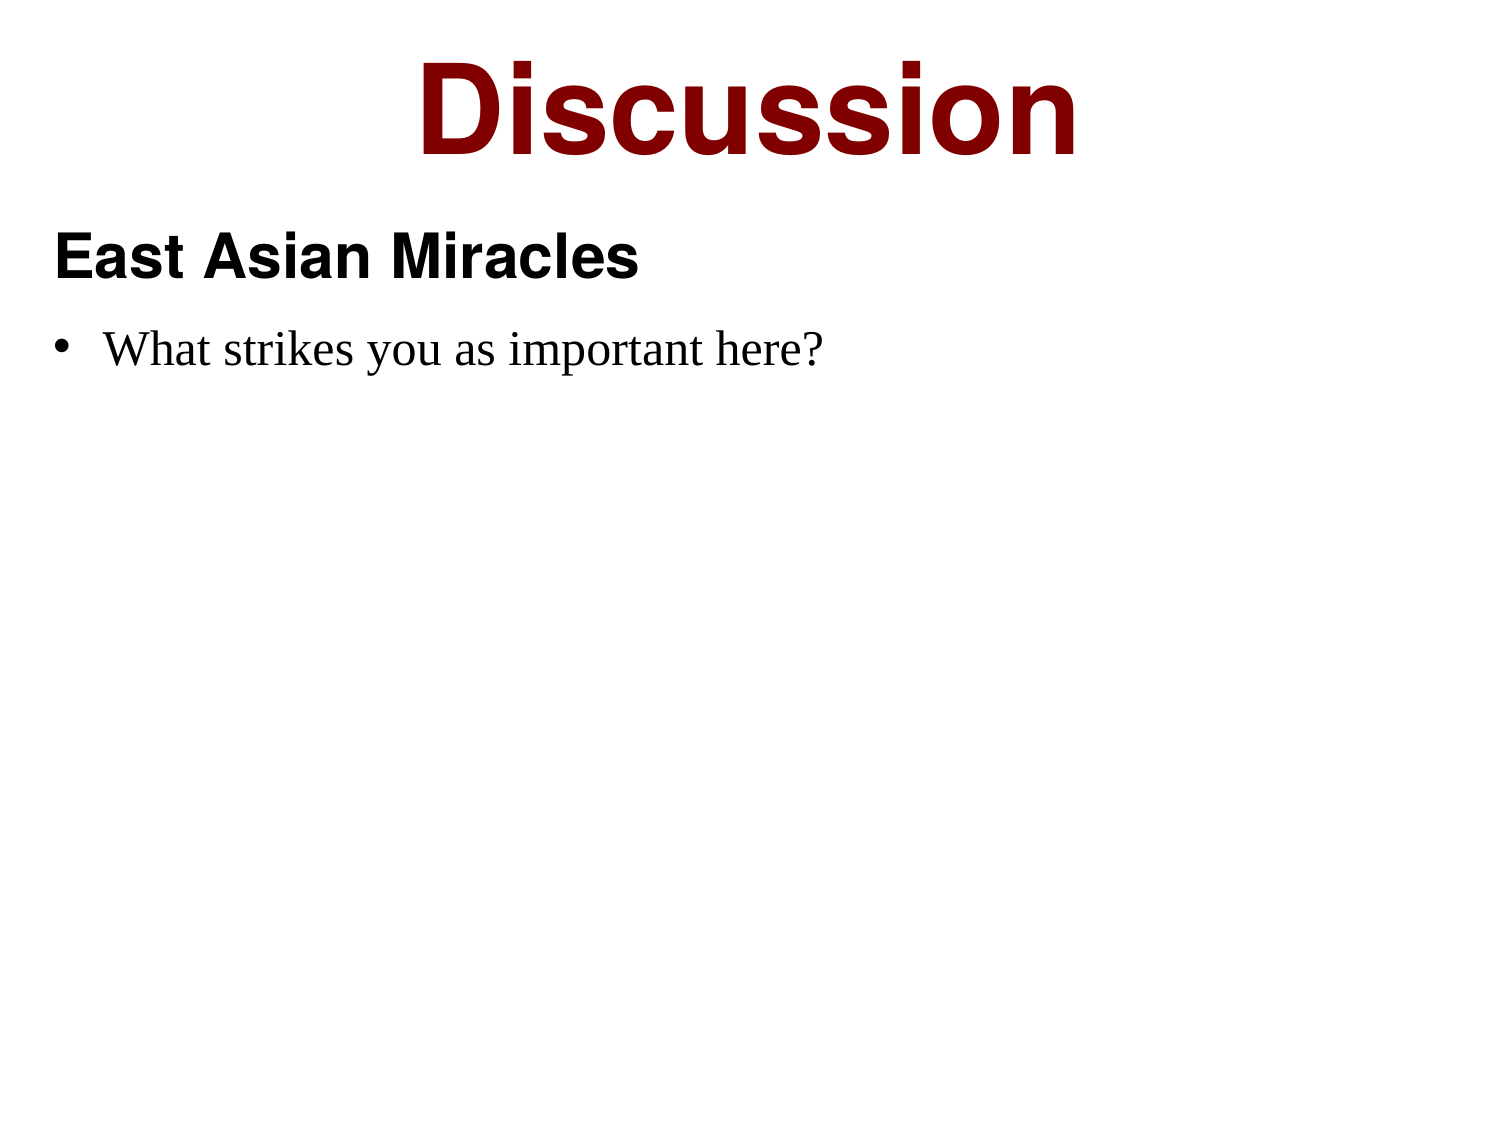

Discussion
East Asian Miracles
What strikes you as important here?